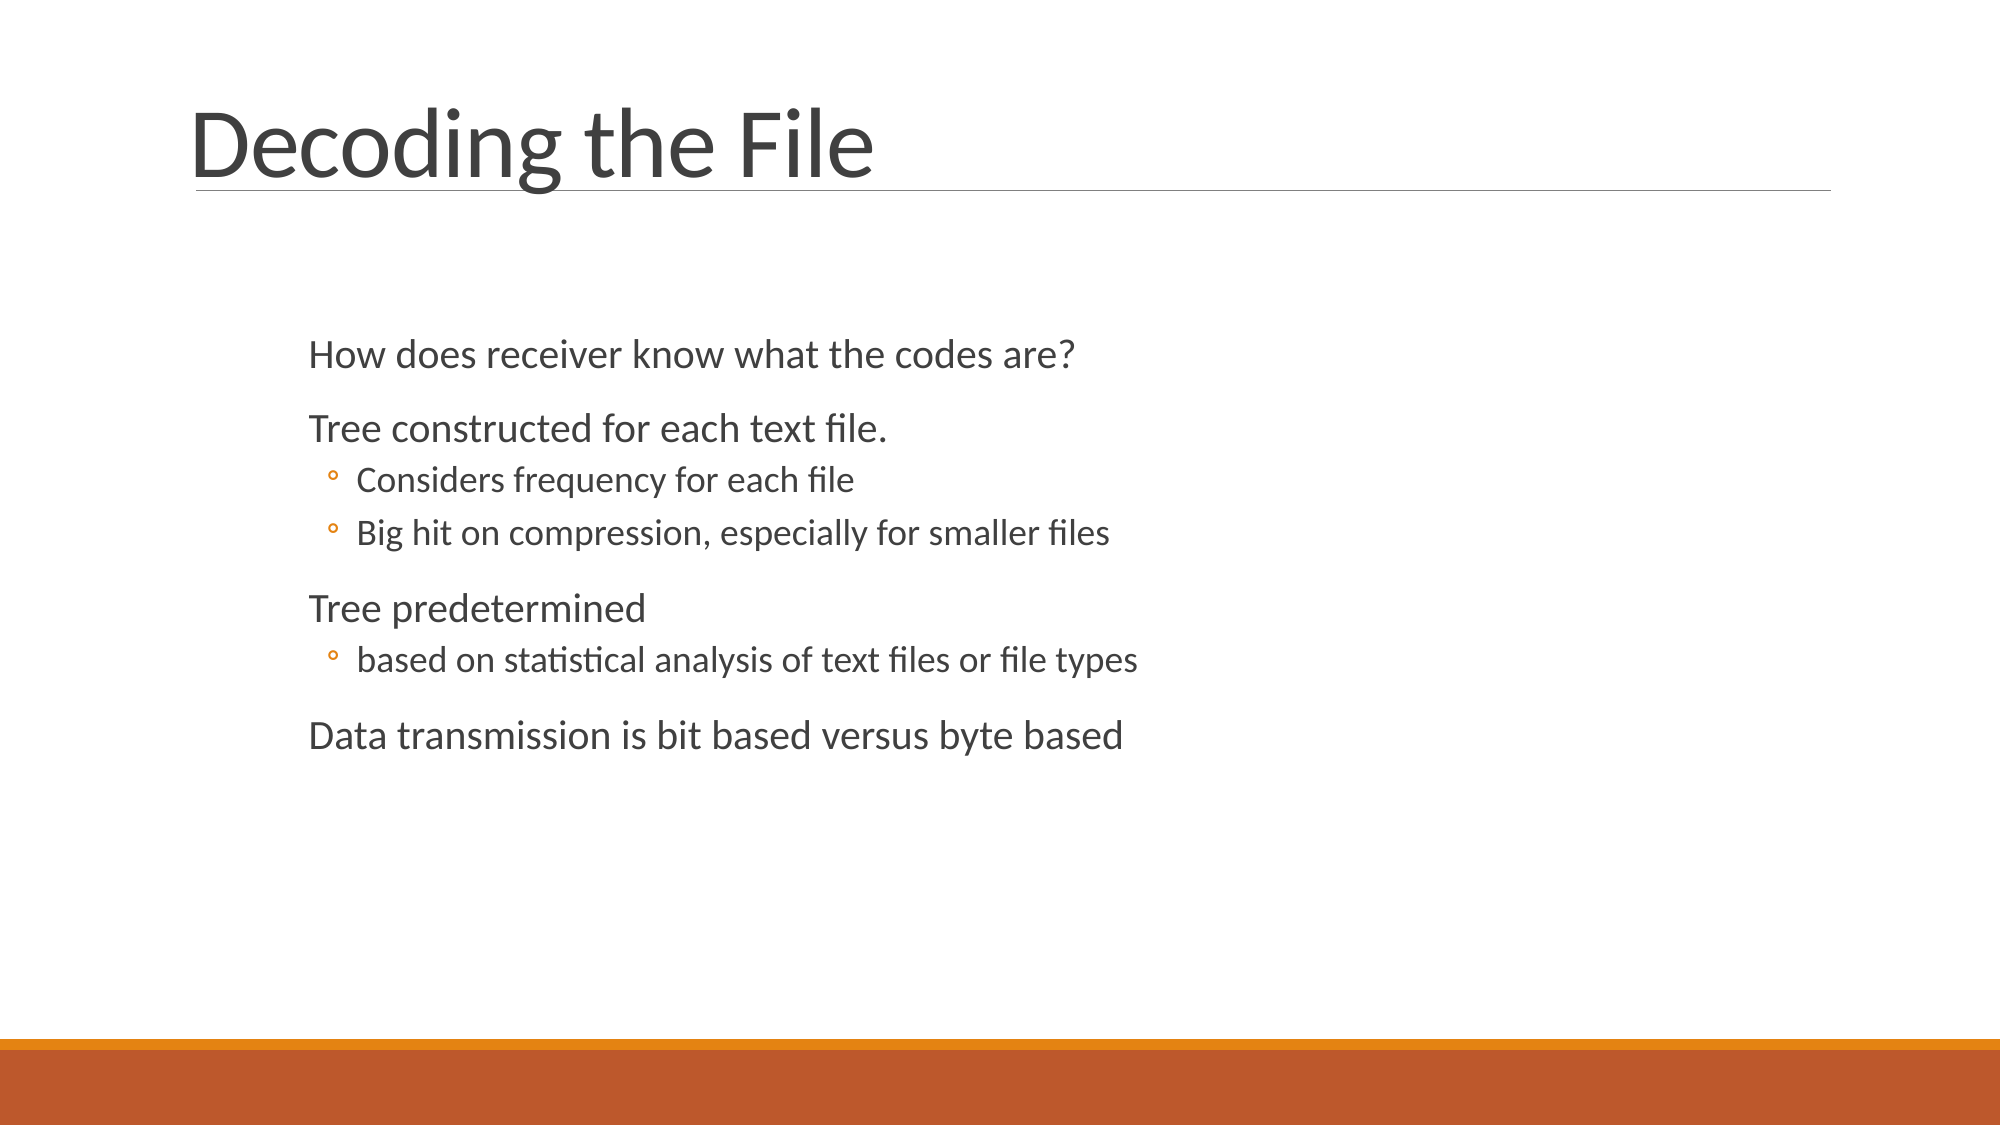

# Decoding the File
How does receiver know what the codes are?
Tree constructed for each text file.
Considers frequency for each file
Big hit on compression, especially for smaller files
Tree predetermined
based on statistical analysis of text files or file types
Data transmission is bit based versus byte based